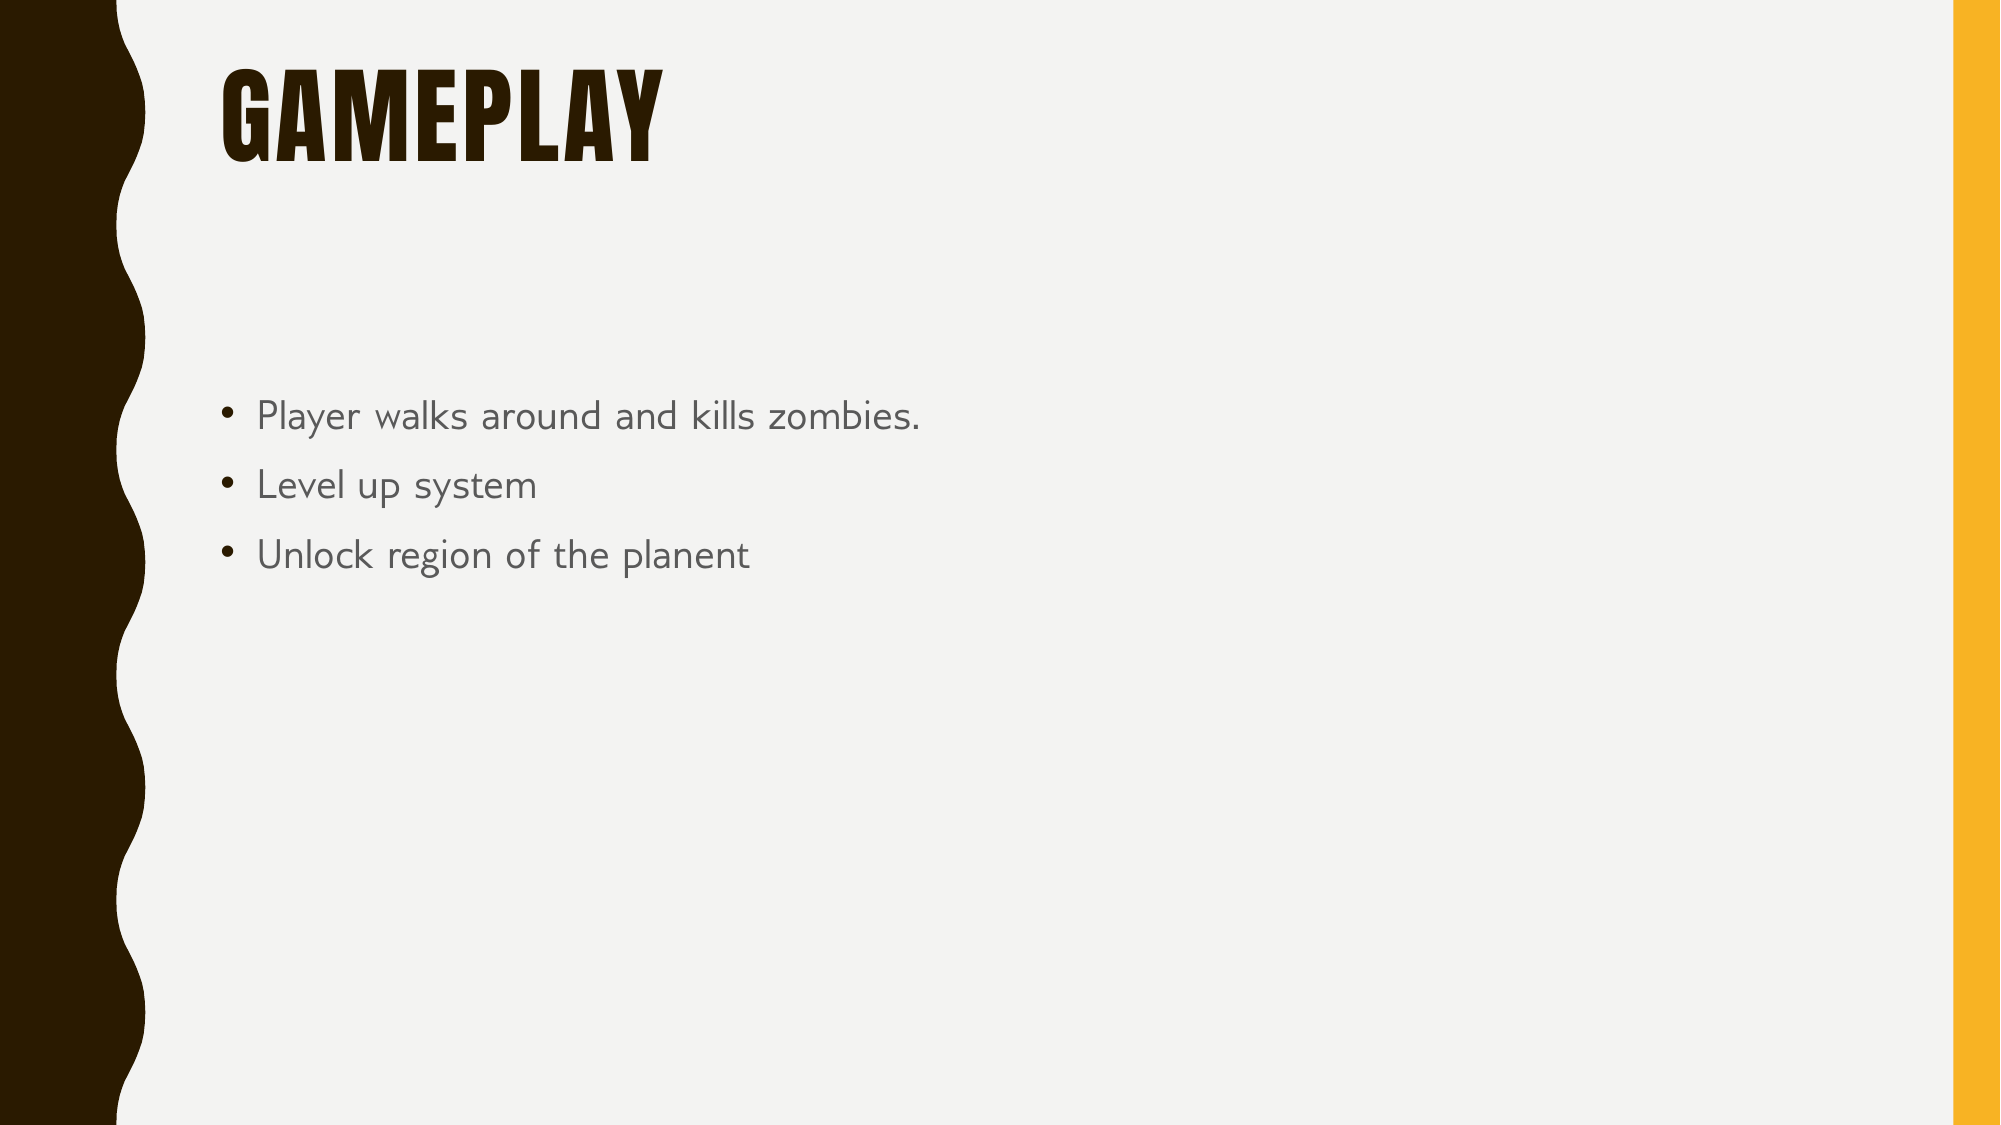

# gameplay
Player walks around and kills zombies.
Level up system
Unlock region of the planent